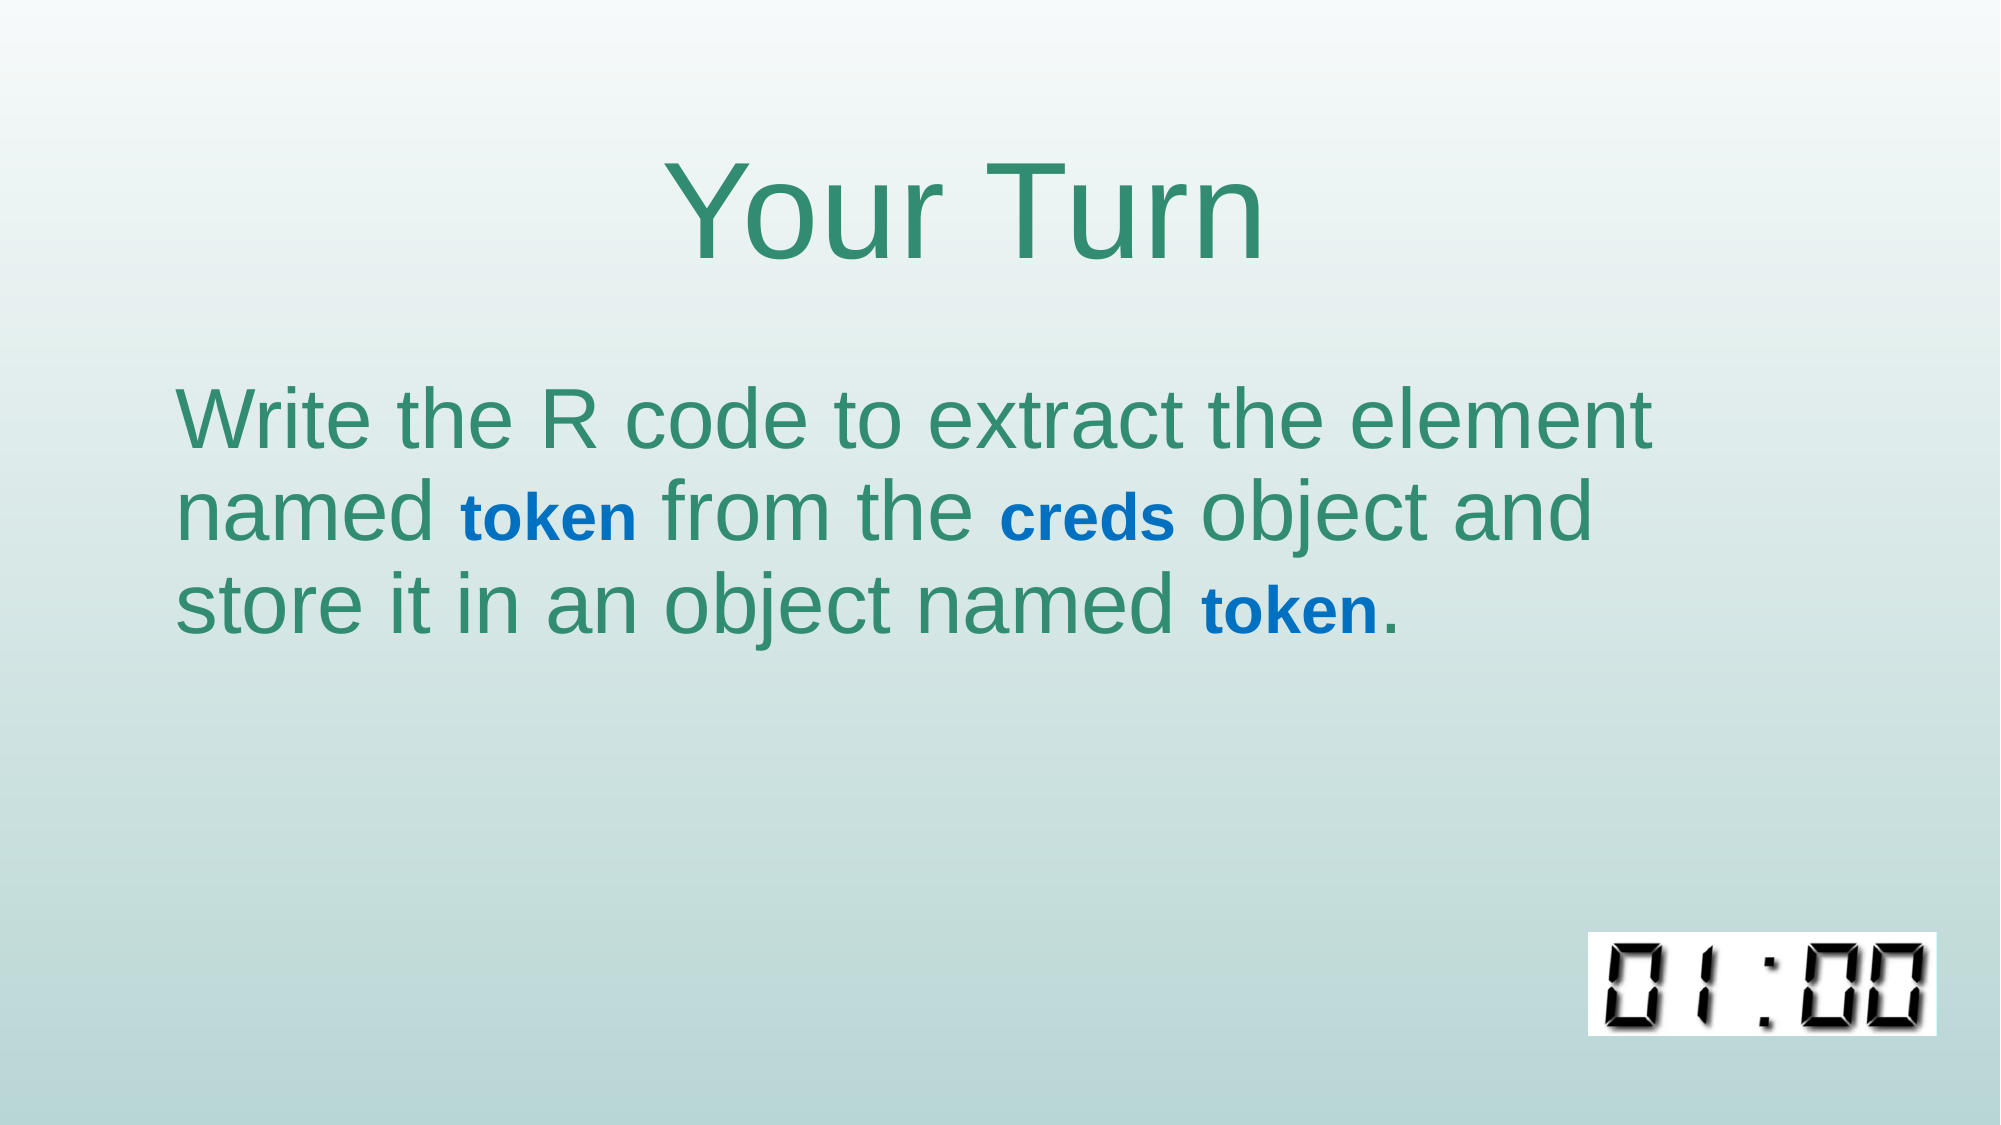

# Your Turn
Write the R code to extract the element named token from the creds object and store it in an object named token.